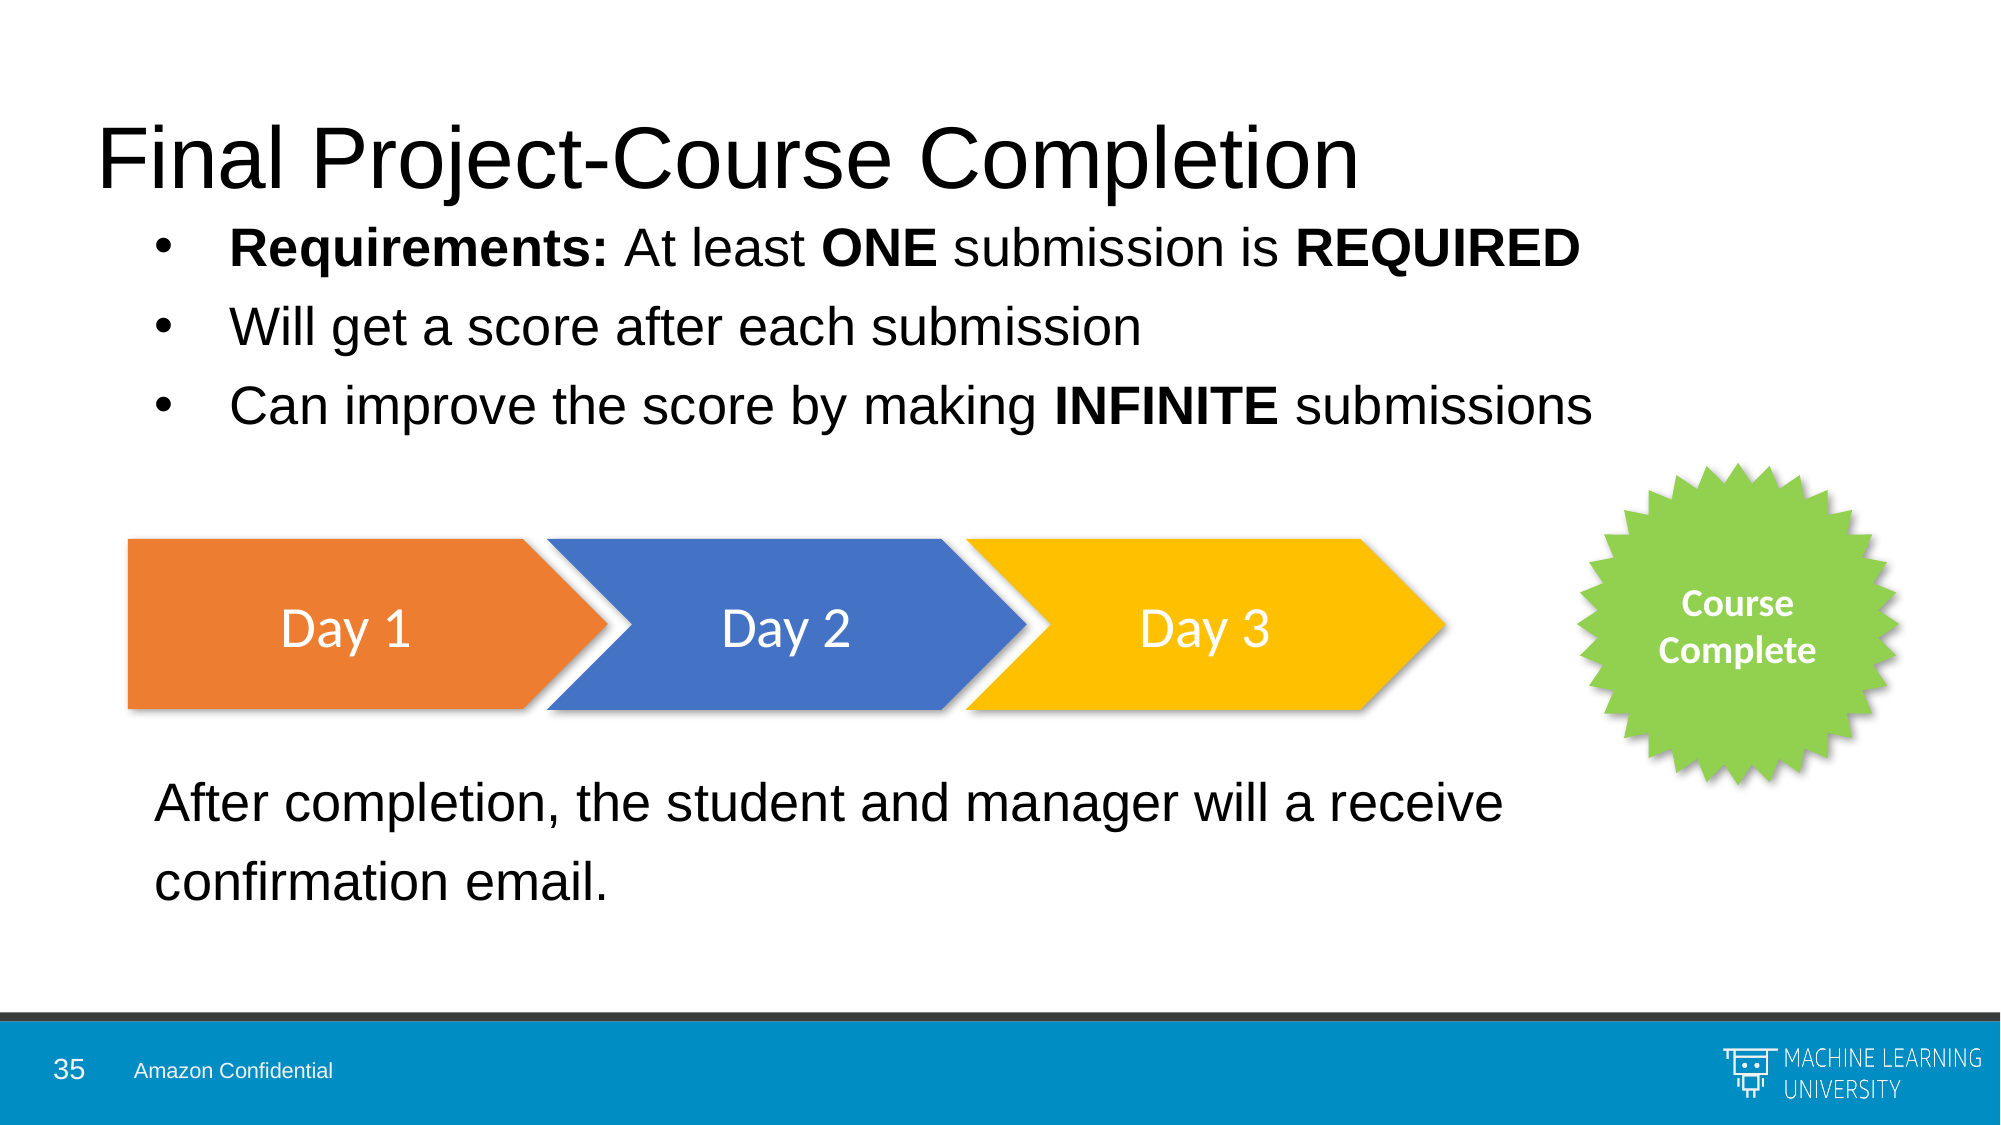

# Final Project-Course Completion
Requirements: At least ONE submission is REQUIRED
Will get a score after each submission
Can improve the score by making INFINITE submissions

After completion, the student and manager will a receive
confirmation email.
Course
Complete
Day 1
Day 2
Day 3